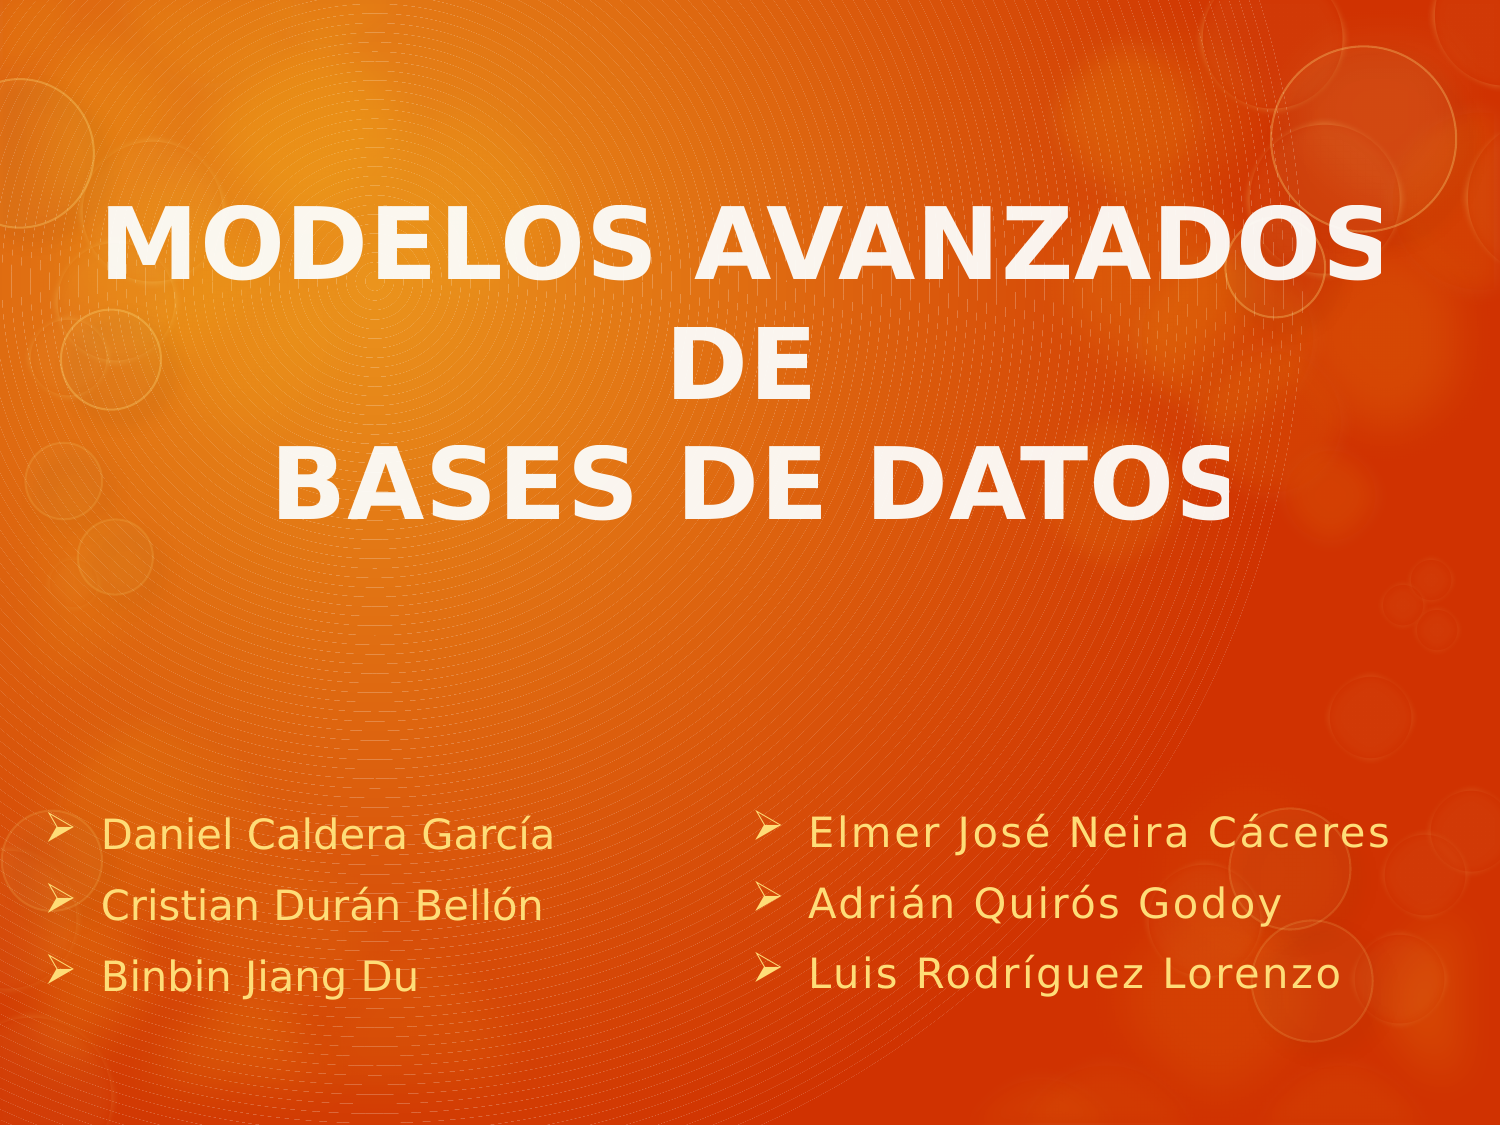

MODELOS AVANZADOS
DE
BASES DE DATOS
Elmer José Neira Cáceres
Adrián Quirós Godoy
Luis Rodríguez Lorenzo

Daniel Caldera García
Cristian Durán Bellón
Binbin Jiang Du